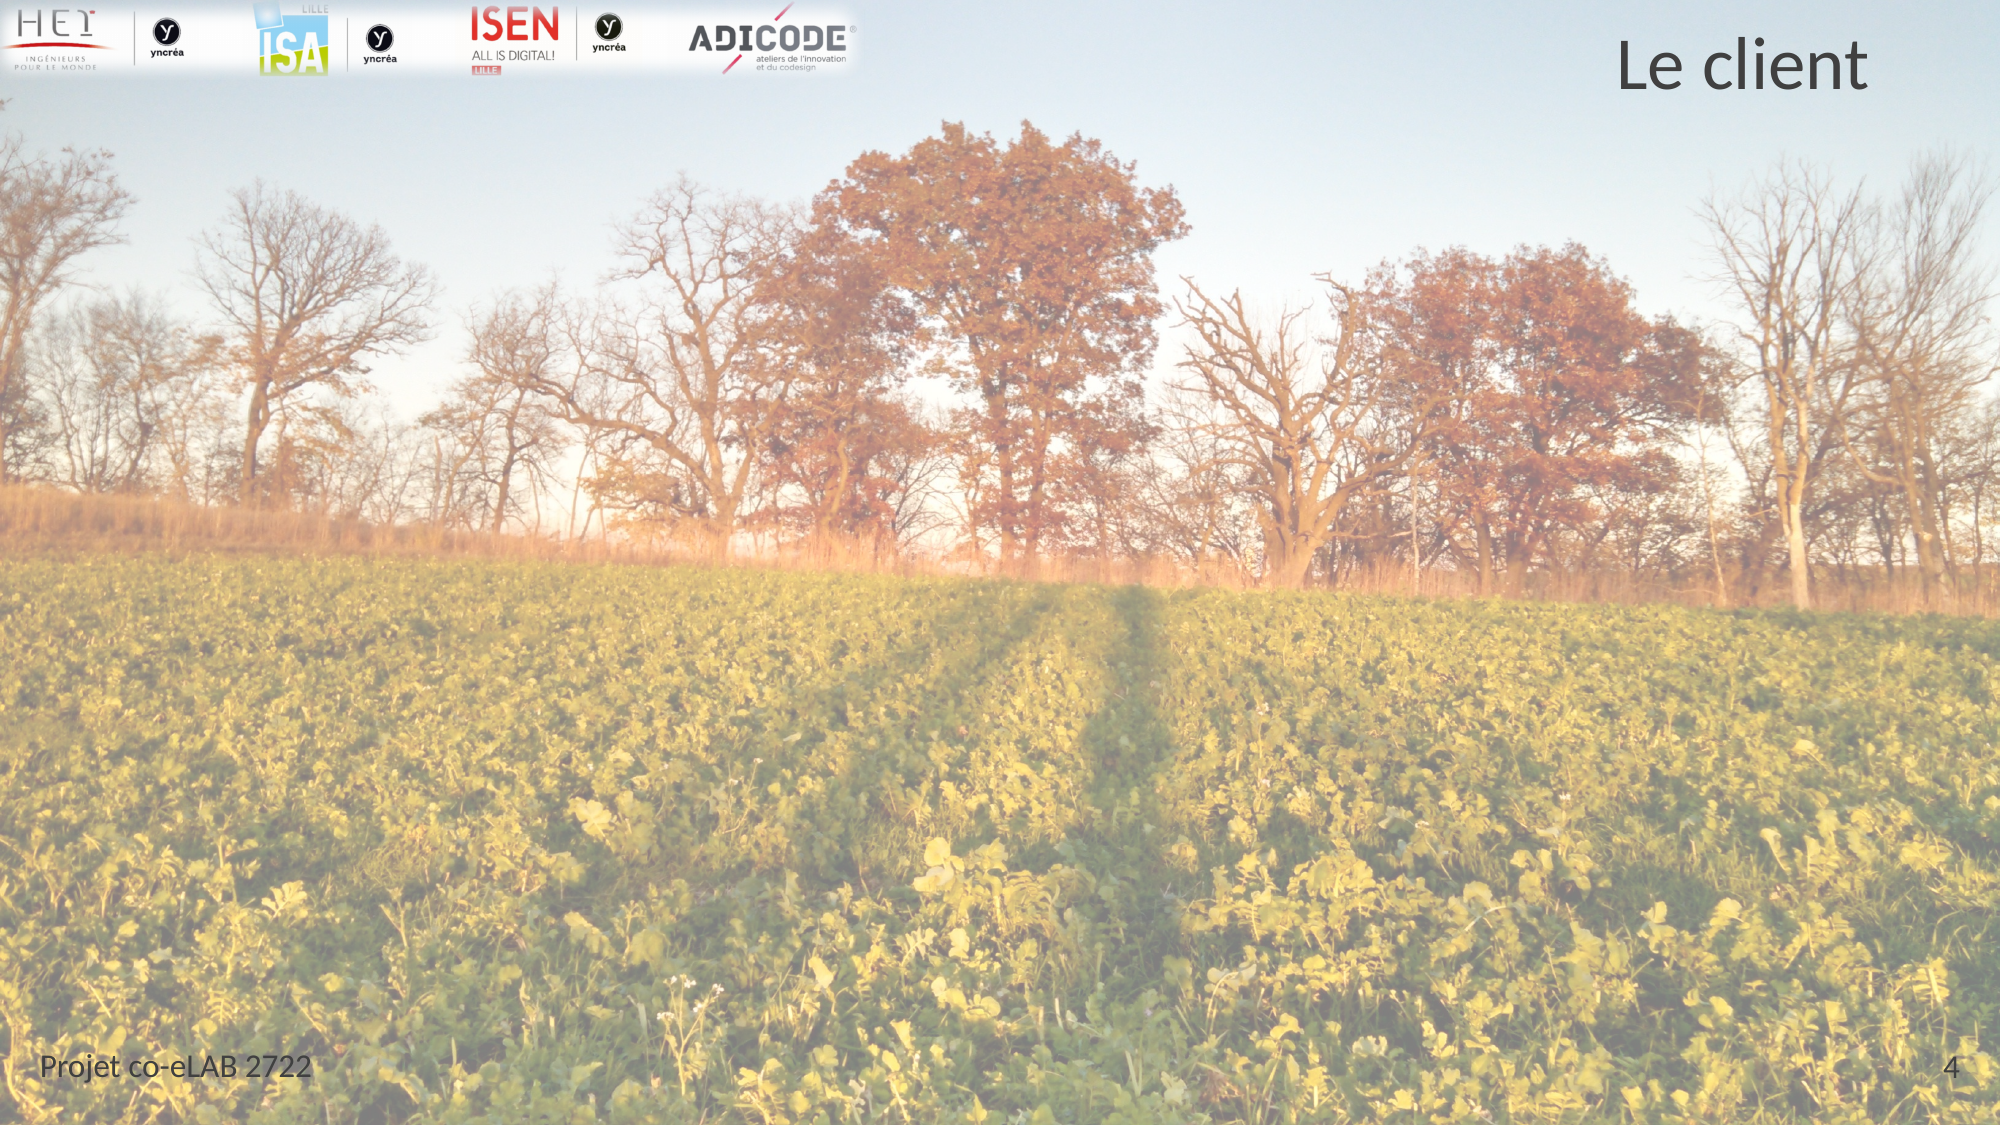

# Le client
4
Projet co-eLAB 2722